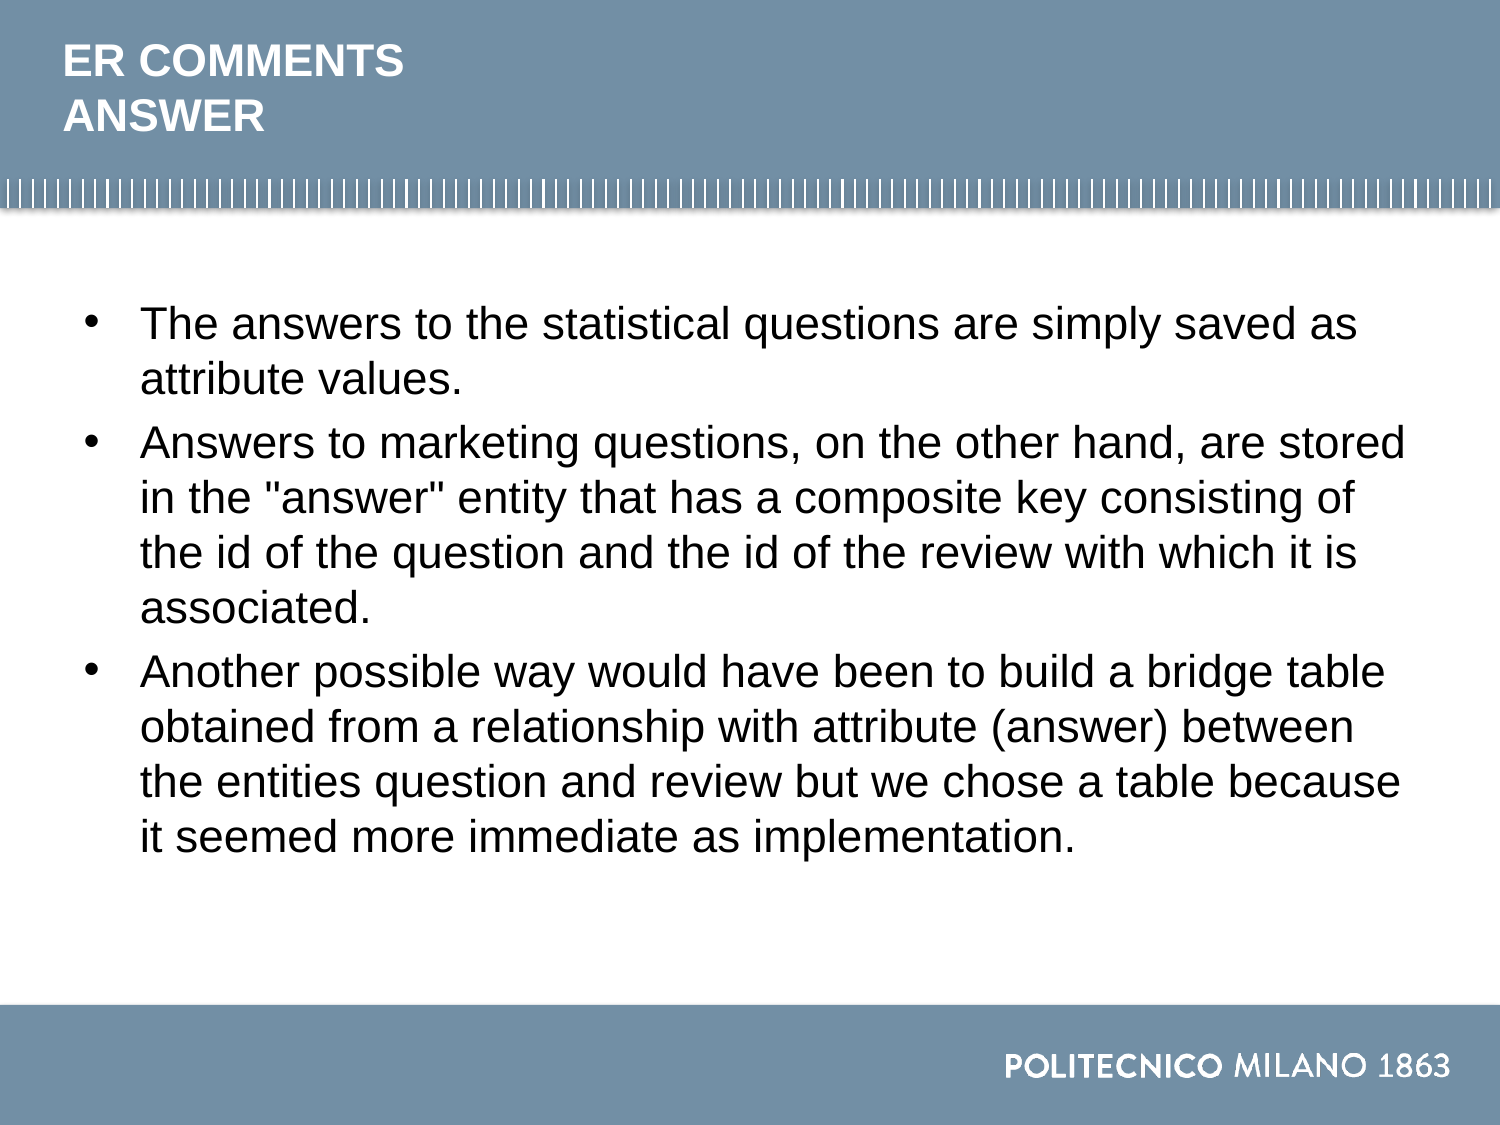

# ER COMMENTS ANSWER

The answers to the statistical questions are simply saved as attribute values.
Answers to marketing questions, on the other hand, are stored in the "answer" entity that has a composite key consisting of the id of the question and the id of the review with which it is associated.
Another possible way would have been to build a bridge table obtained from a relationship with attribute (answer) between the entities question and review but we chose a table because it seemed more immediate as implementation.